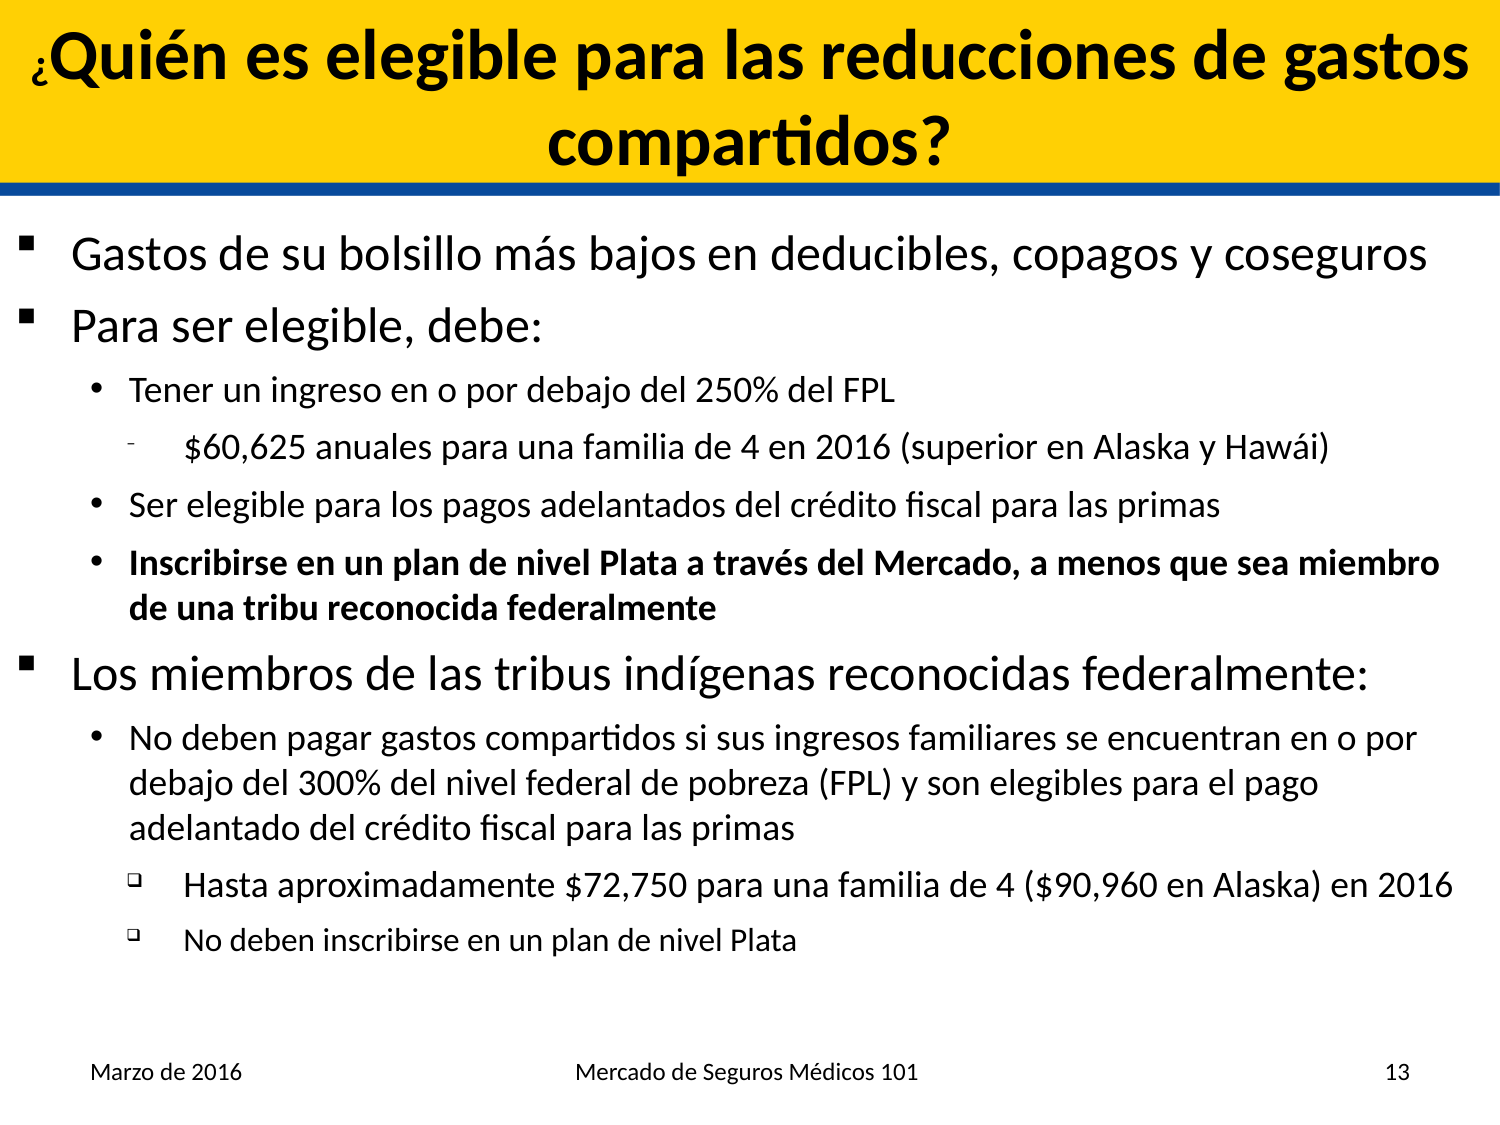

# ¿Quién es elegible para las reducciones de gastos compartidos?
Gastos de su bolsillo más bajos en deducibles, copagos y coseguros
Para ser elegible, debe:
Tener un ingreso en o por debajo del 250% del FPL
$60,625 anuales para una familia de 4 en 2016 (superior en Alaska y Hawái)
Ser elegible para los pagos adelantados del crédito fiscal para las primas
Inscribirse en un plan de nivel Plata a través del Mercado, a menos que sea miembro de una tribu reconocida federalmente
Los miembros de las tribus indígenas reconocidas federalmente:
No deben pagar gastos compartidos si sus ingresos familiares se encuentran en o por debajo del 300% del nivel federal de pobreza (FPL) y son elegibles para el pago adelantado del crédito fiscal para las primas
Hasta aproximadamente $72,750 para una familia de 4 ($90,960 en Alaska) en 2016
No deben inscribirse en un plan de nivel Plata
Marzo de 2016
Mercado de Seguros Médicos 101
13